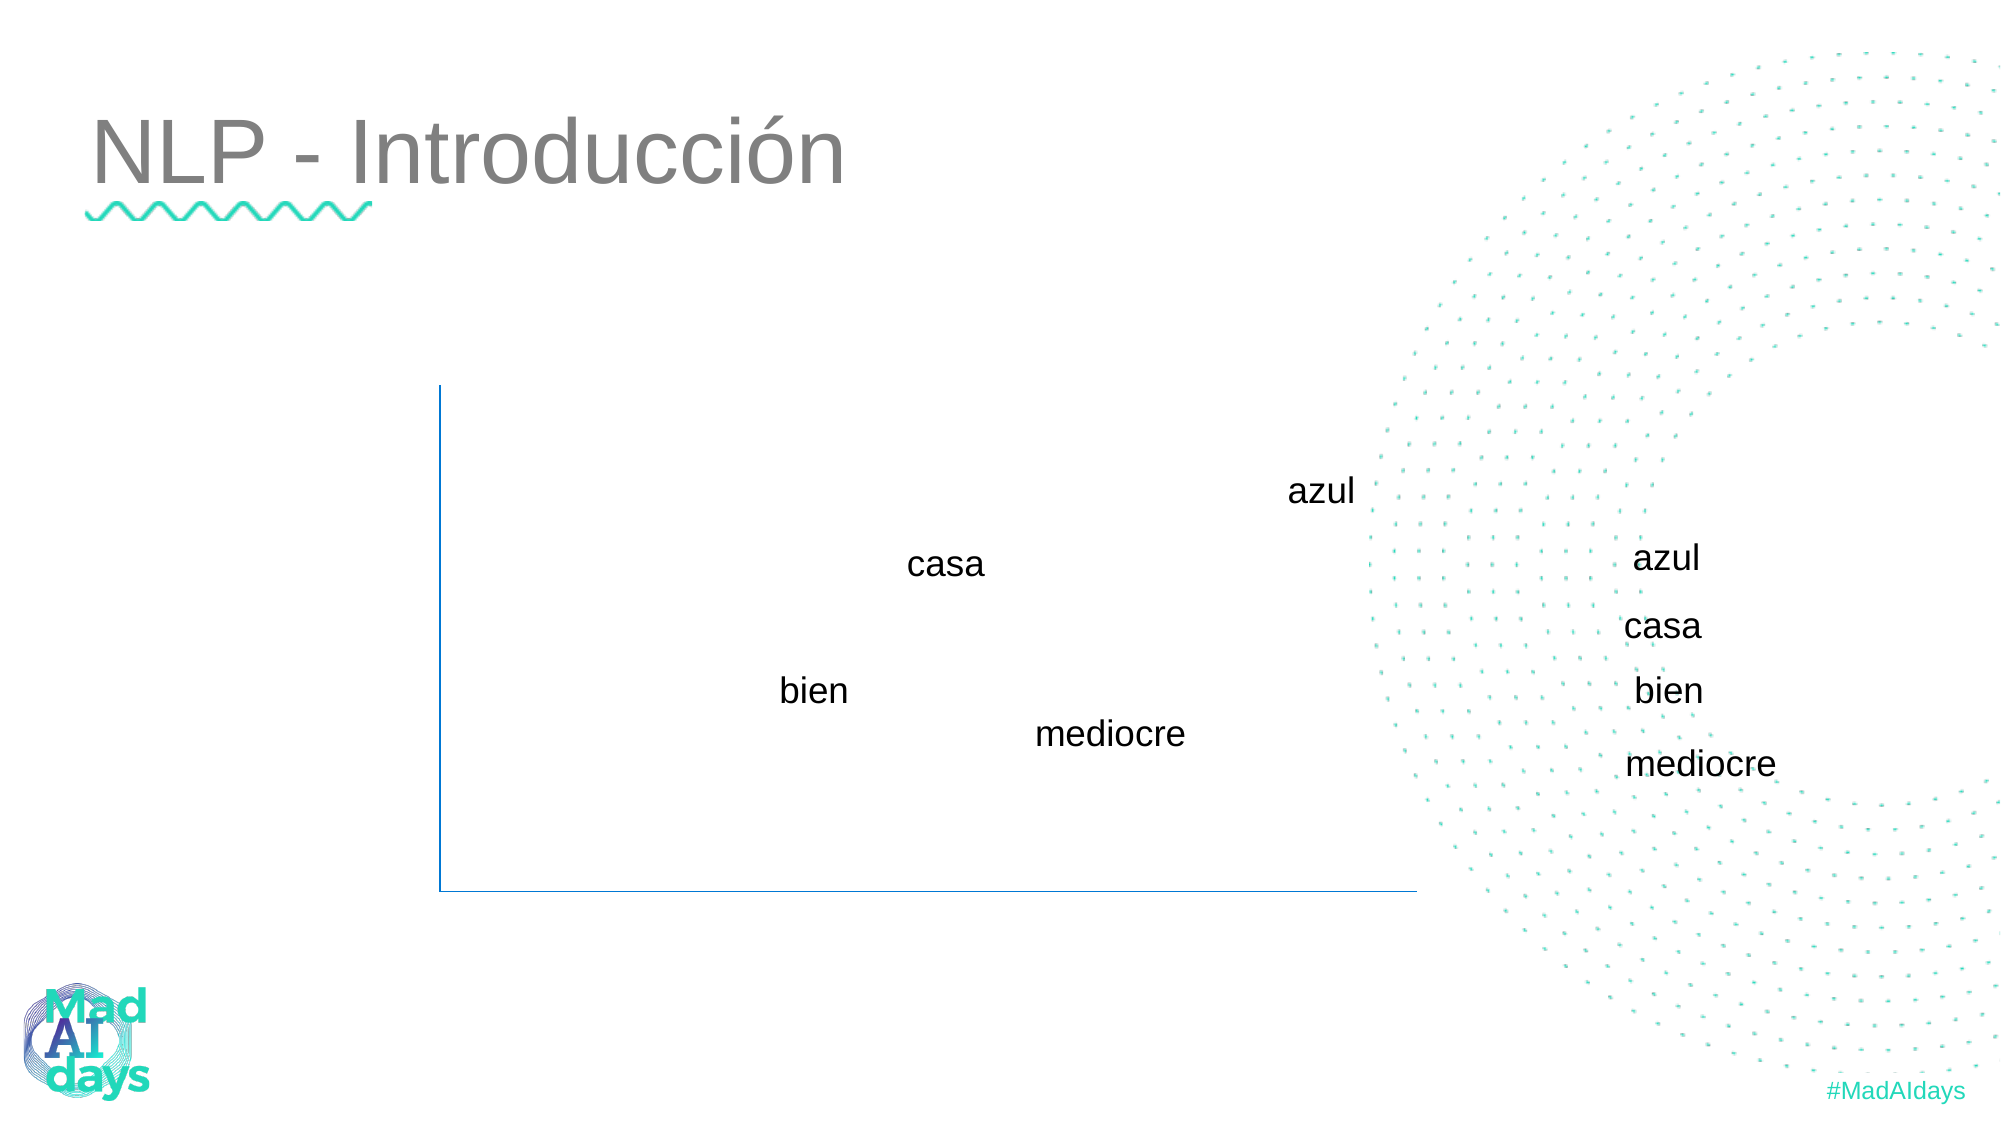

# NLP - Introducción

azul
azul
casa
casa
bien
bien
mediocre
mediocre